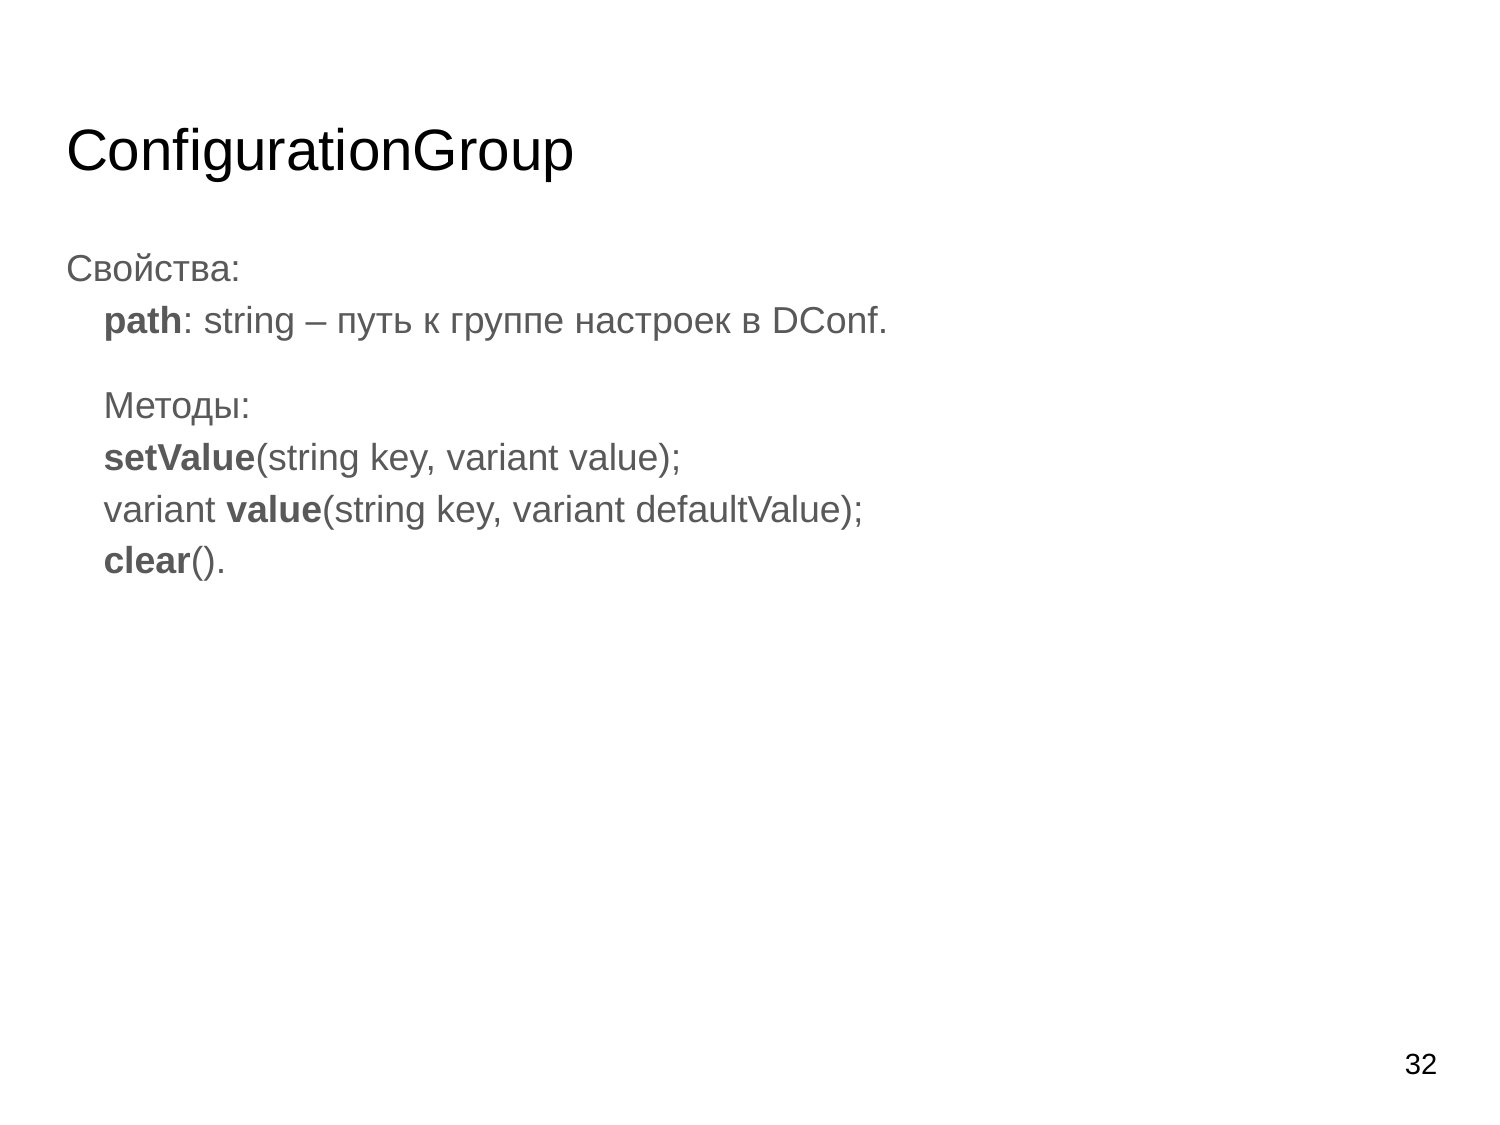

# ConfigurationGroup
Свойства:
path: string – путь к группе настроек в DConf.
Методы:
setValue(string key, variant value);
variant value(string key, variant defaultValue);
clear().
32